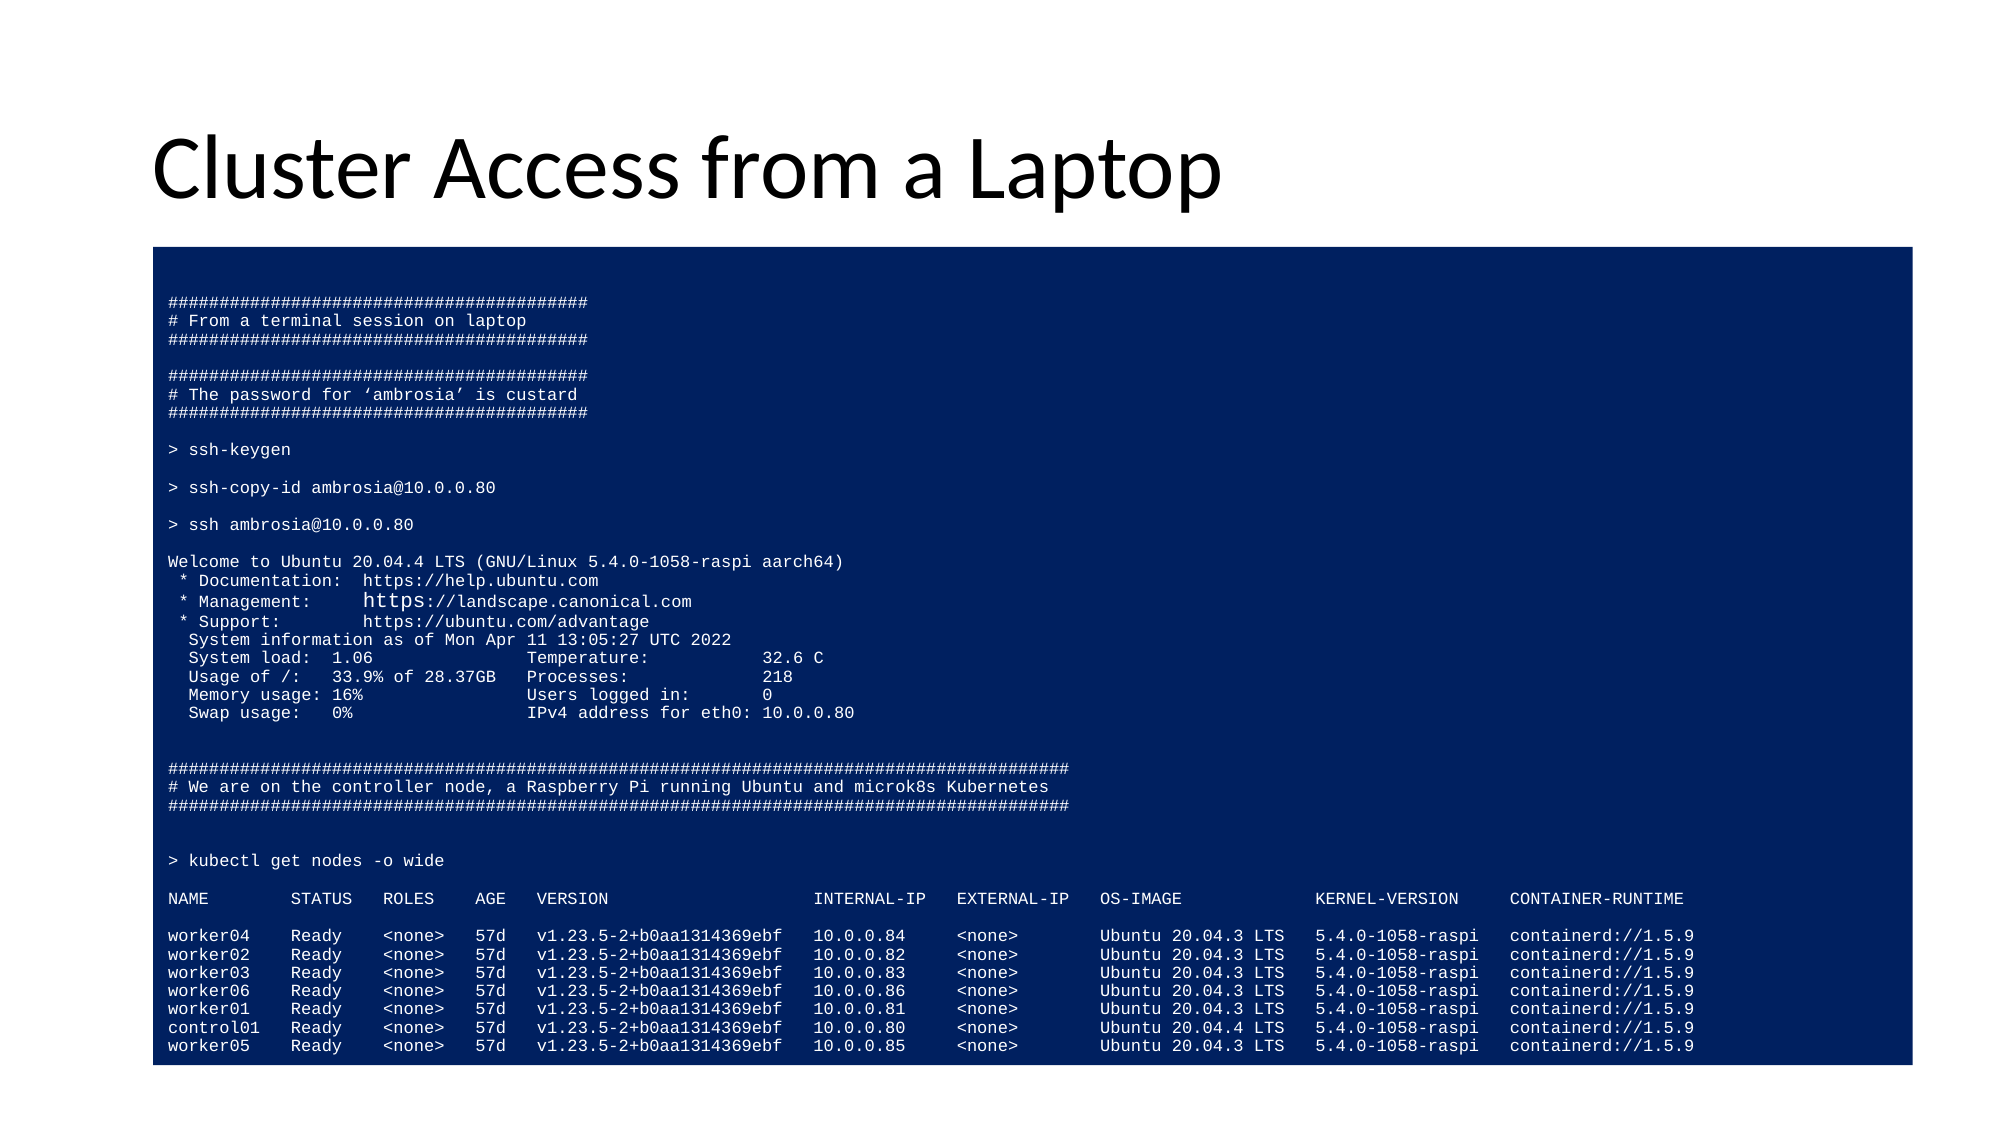

# Cluster Access from a Laptop

#########################################
# From a terminal session on laptop
#########################################
#########################################
# The password for ‘ambrosia’ is custard
#########################################
> ssh-keygen
> ssh-copy-id ambrosia@10.0.0.80
> ssh ambrosia@10.0.0.80
Welcome to Ubuntu 20.04.4 LTS (GNU/Linux 5.4.0-1058-raspi aarch64)
 * Documentation:  https://help.ubuntu.com
 * Management:     https://landscape.canonical.com
 * Support:        https://ubuntu.com/advantage
  System information as of Mon Apr 11 13:05:27 UTC 2022
  System load:  1.06               Temperature:           32.6 C
  Usage of /:   33.9% of 28.37GB   Processes:             218
  Memory usage: 16%                Users logged in:       0
  Swap usage:   0%                 IPv4 address for eth0: 10.0.0.80

########################################################################################
# We are on the controller node, a Raspberry Pi running Ubuntu and microk8s Kubernetes
########################################################################################
> kubectl get nodes -o wide
NAME        STATUS   ROLES    AGE   VERSION                    INTERNAL-IP   EXTERNAL-IP   OS-IMAGE             KERNEL-VERSION     CONTAINER-RUNTIME
worker04    Ready    <none>   57d   v1.23.5-2+b0aa1314369ebf   10.0.0.84     <none>        Ubuntu 20.04.3 LTS   5.4.0-1058-raspi   containerd://1.5.9
worker02    Ready    <none>   57d   v1.23.5-2+b0aa1314369ebf   10.0.0.82     <none>        Ubuntu 20.04.3 LTS   5.4.0-1058-raspi   containerd://1.5.9
worker03    Ready    <none>   57d   v1.23.5-2+b0aa1314369ebf   10.0.0.83     <none>        Ubuntu 20.04.3 LTS   5.4.0-1058-raspi   containerd://1.5.9
worker06    Ready    <none>   57d   v1.23.5-2+b0aa1314369ebf   10.0.0.86     <none>        Ubuntu 20.04.3 LTS   5.4.0-1058-raspi   containerd://1.5.9
worker01    Ready    <none>   57d   v1.23.5-2+b0aa1314369ebf   10.0.0.81     <none>        Ubuntu 20.04.3 LTS   5.4.0-1058-raspi   containerd://1.5.9
control01   Ready    <none>   57d   v1.23.5-2+b0aa1314369ebf   10.0.0.80     <none>        Ubuntu 20.04.4 LTS   5.4.0-1058-raspi   containerd://1.5.9
worker05    Ready    <none>   57d   v1.23.5-2+b0aa1314369ebf   10.0.0.85     <none>        Ubuntu 20.04.3 LTS   5.4.0-1058-raspi   containerd://1.5.9